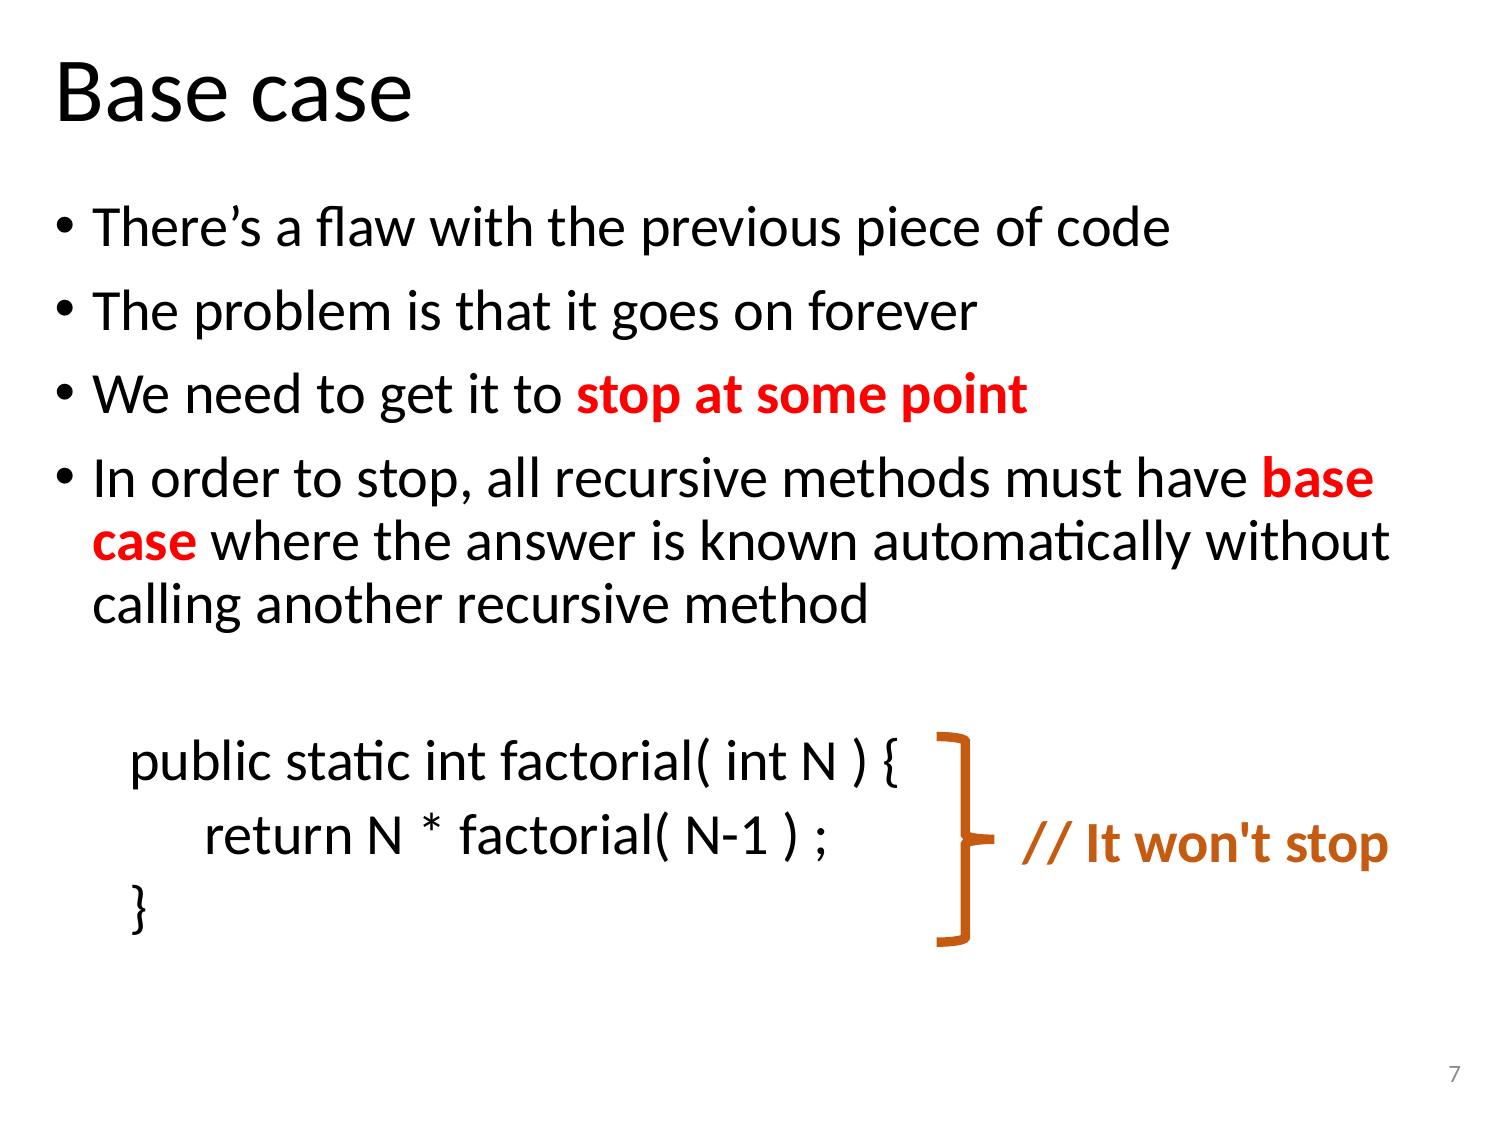

# Base case
There’s a flaw with the previous piece of code
The problem is that it goes on forever
We need to get it to stop at some point
In order to stop, all recursive methods must have base case where the answer is known automatically without calling another recursive method

public static int factorial( int N ) {
return N * factorial( N-1 ) ;
}

// It won't stop
7